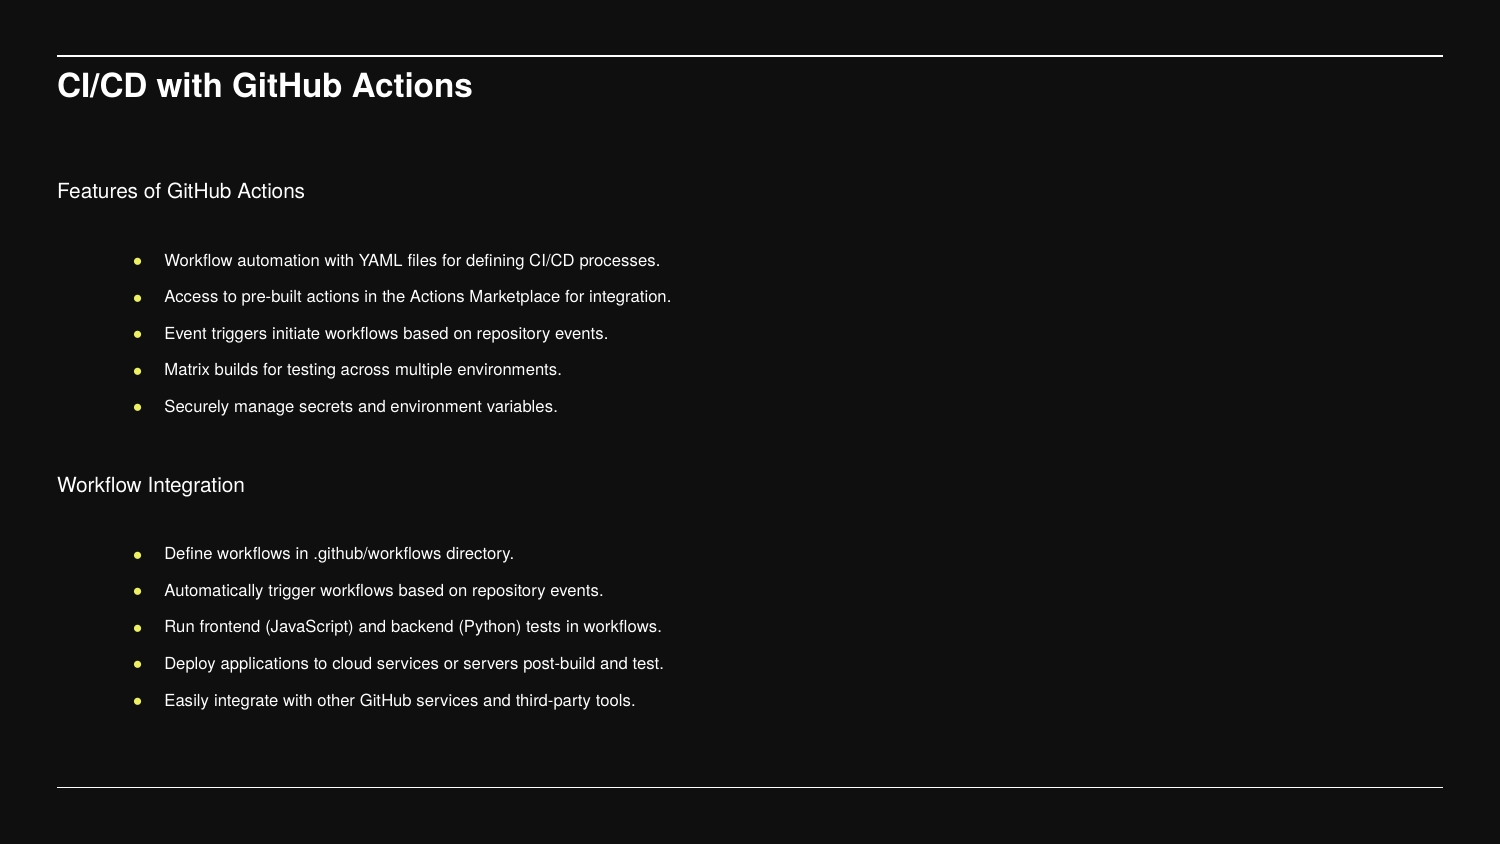

# CI/CD with GitHub Actions
Features of GitHub Actions
Workflow automation with YAML files for defining CI/CD processes.
Access to pre-built actions in the Actions Marketplace for integration.
Event triggers initiate workflows based on repository events.
Matrix builds for testing across multiple environments.
Securely manage secrets and environment variables.
Workflow Integration
Define workflows in .github/workflows directory.
Automatically trigger workflows based on repository events.
Run frontend (JavaScript) and backend (Python) tests in workflows.
Deploy applications to cloud services or servers post-build and test.
Easily integrate with other GitHub services and third-party tools.